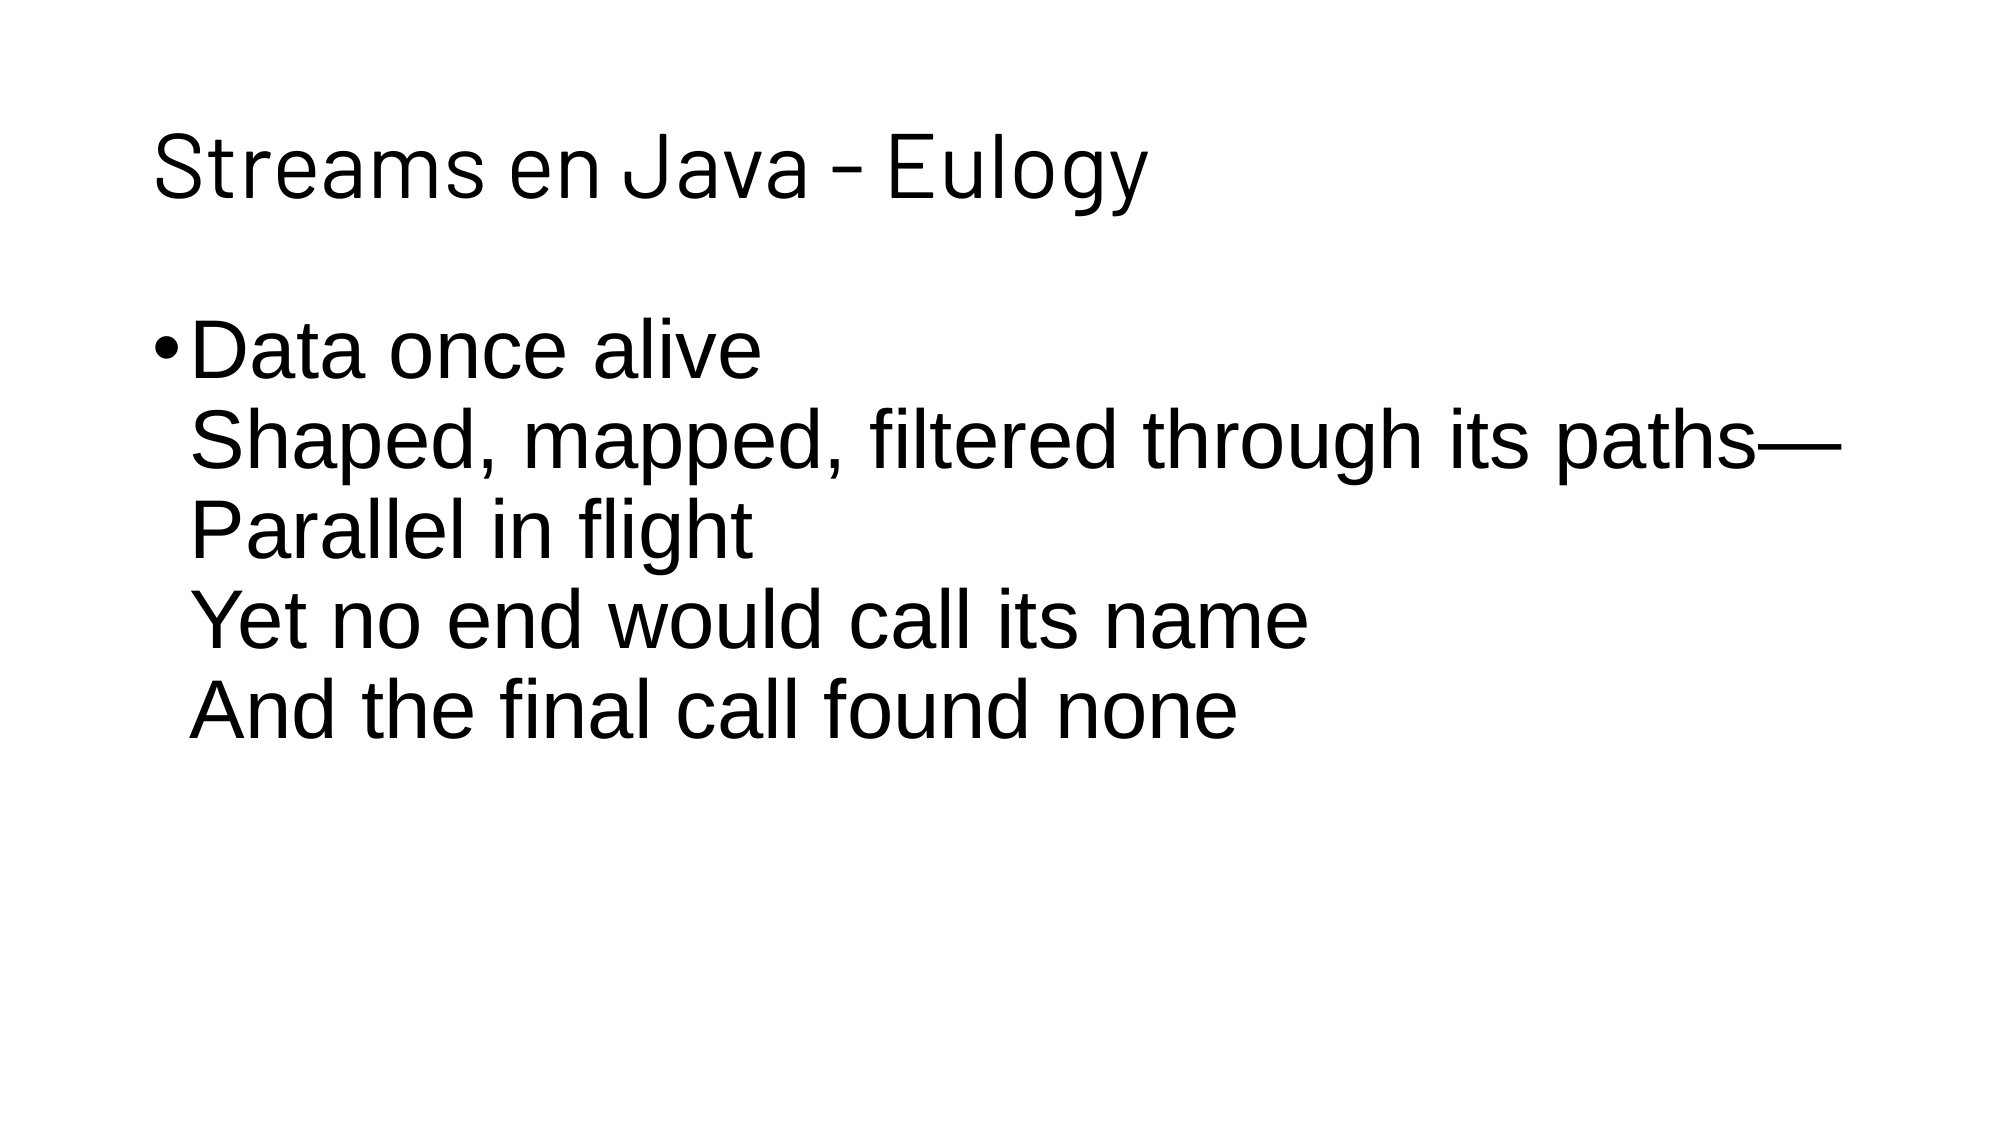

# Streams en Java - Eulogy
Data once alive
Shaped, mapped, filtered through its paths—
Parallel in flight
Yet no end would call its name
And the final call found none